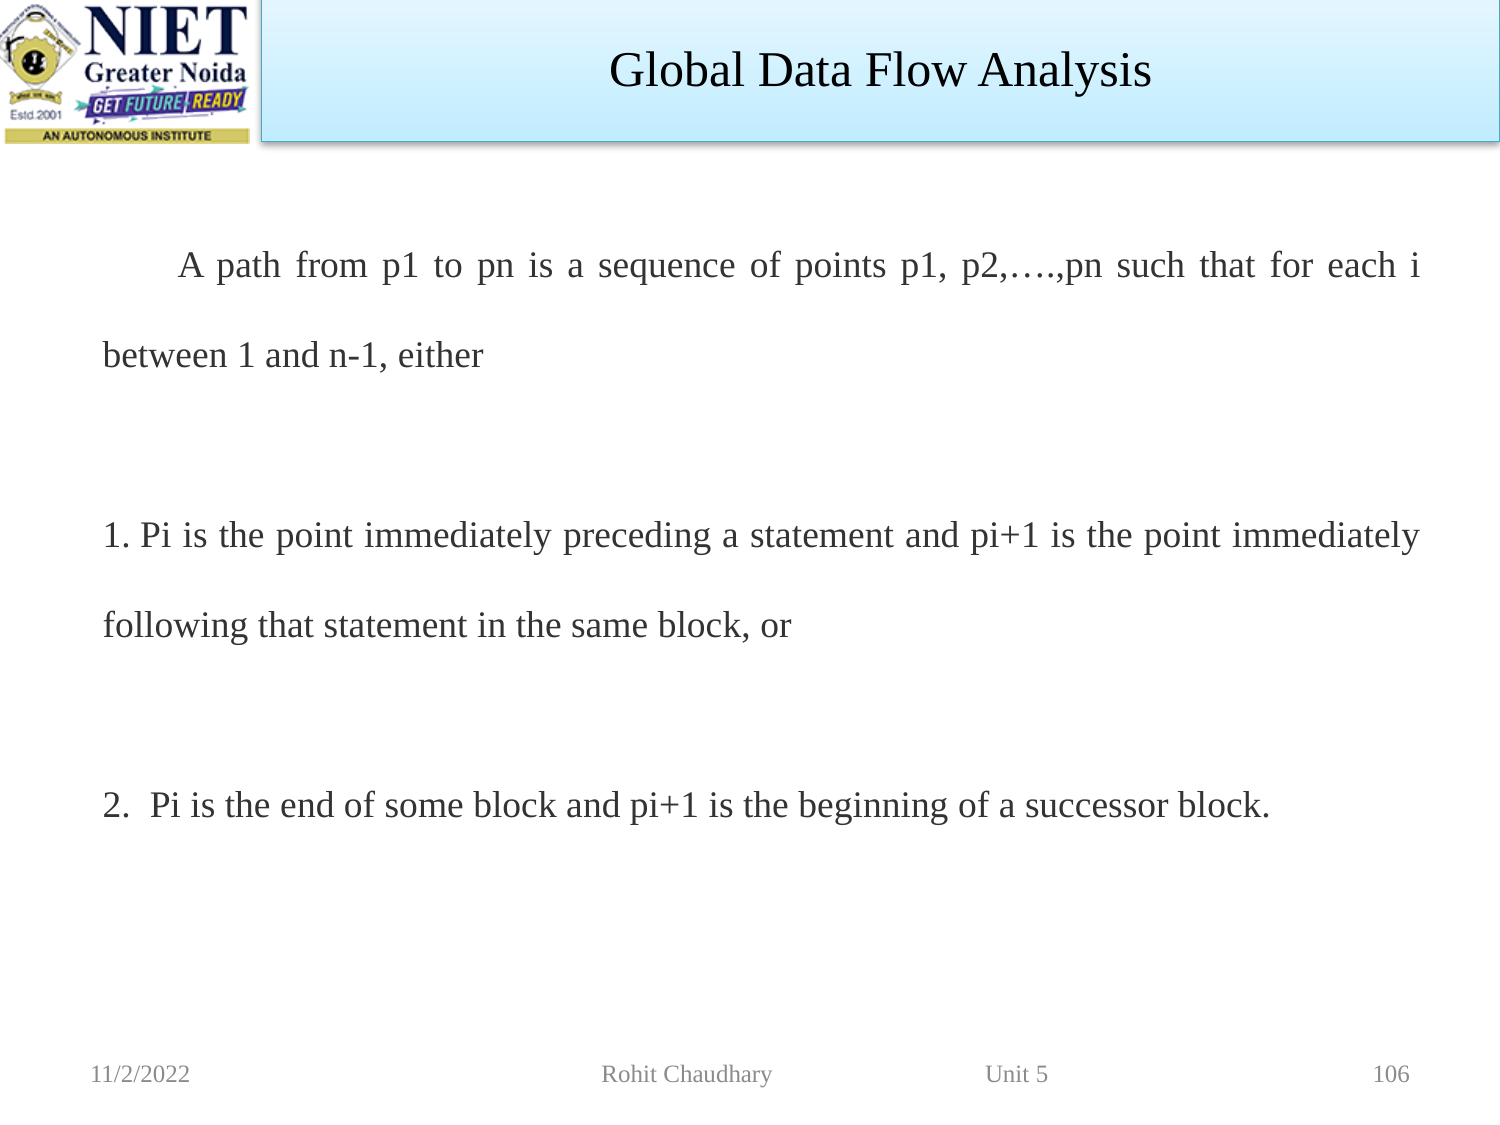

Global Data Flow Analysis
A path from p1 to pn is a sequence of points p1, p2,….,pn such that for each i between 1 and n-1, either

1. Pi is the point immediately preceding a statement and pi+1 is the point immediately following that statement in the same block, or

2.  Pi is the end of some block and pi+1 is the beginning of a successor block.

11/2/2022
Rohit Chaudhary                                  Unit 5
106